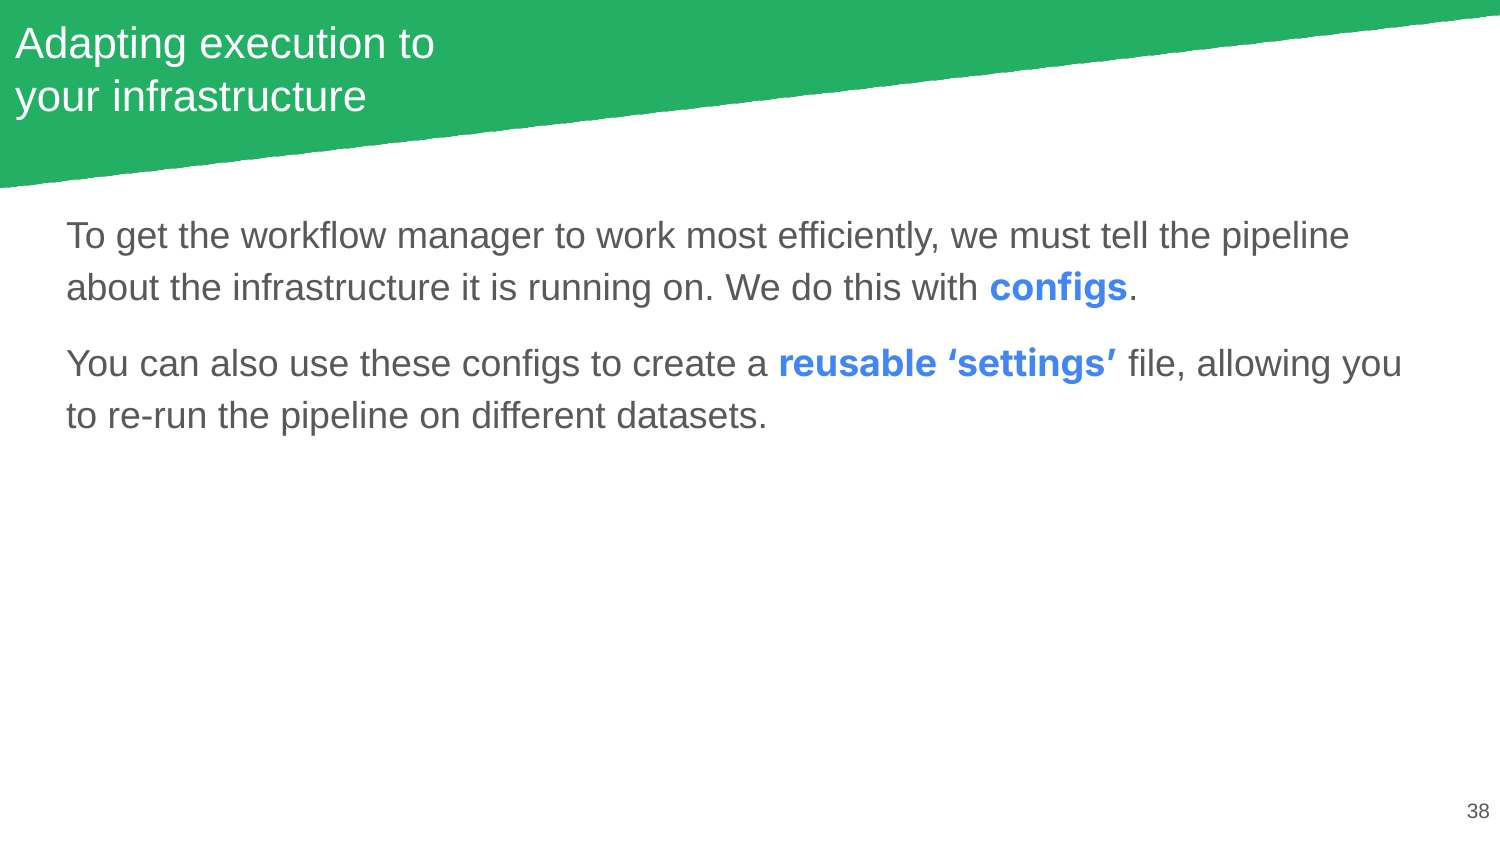

# Adapting execution to your infrastructure
To get the workflow manager to work most efficiently, we must tell the pipeline about the infrastructure it is running on. We do this with configs.
You can also use these configs to create a reusable ‘settings’ file, allowing you to re-run the pipeline on different datasets.
38